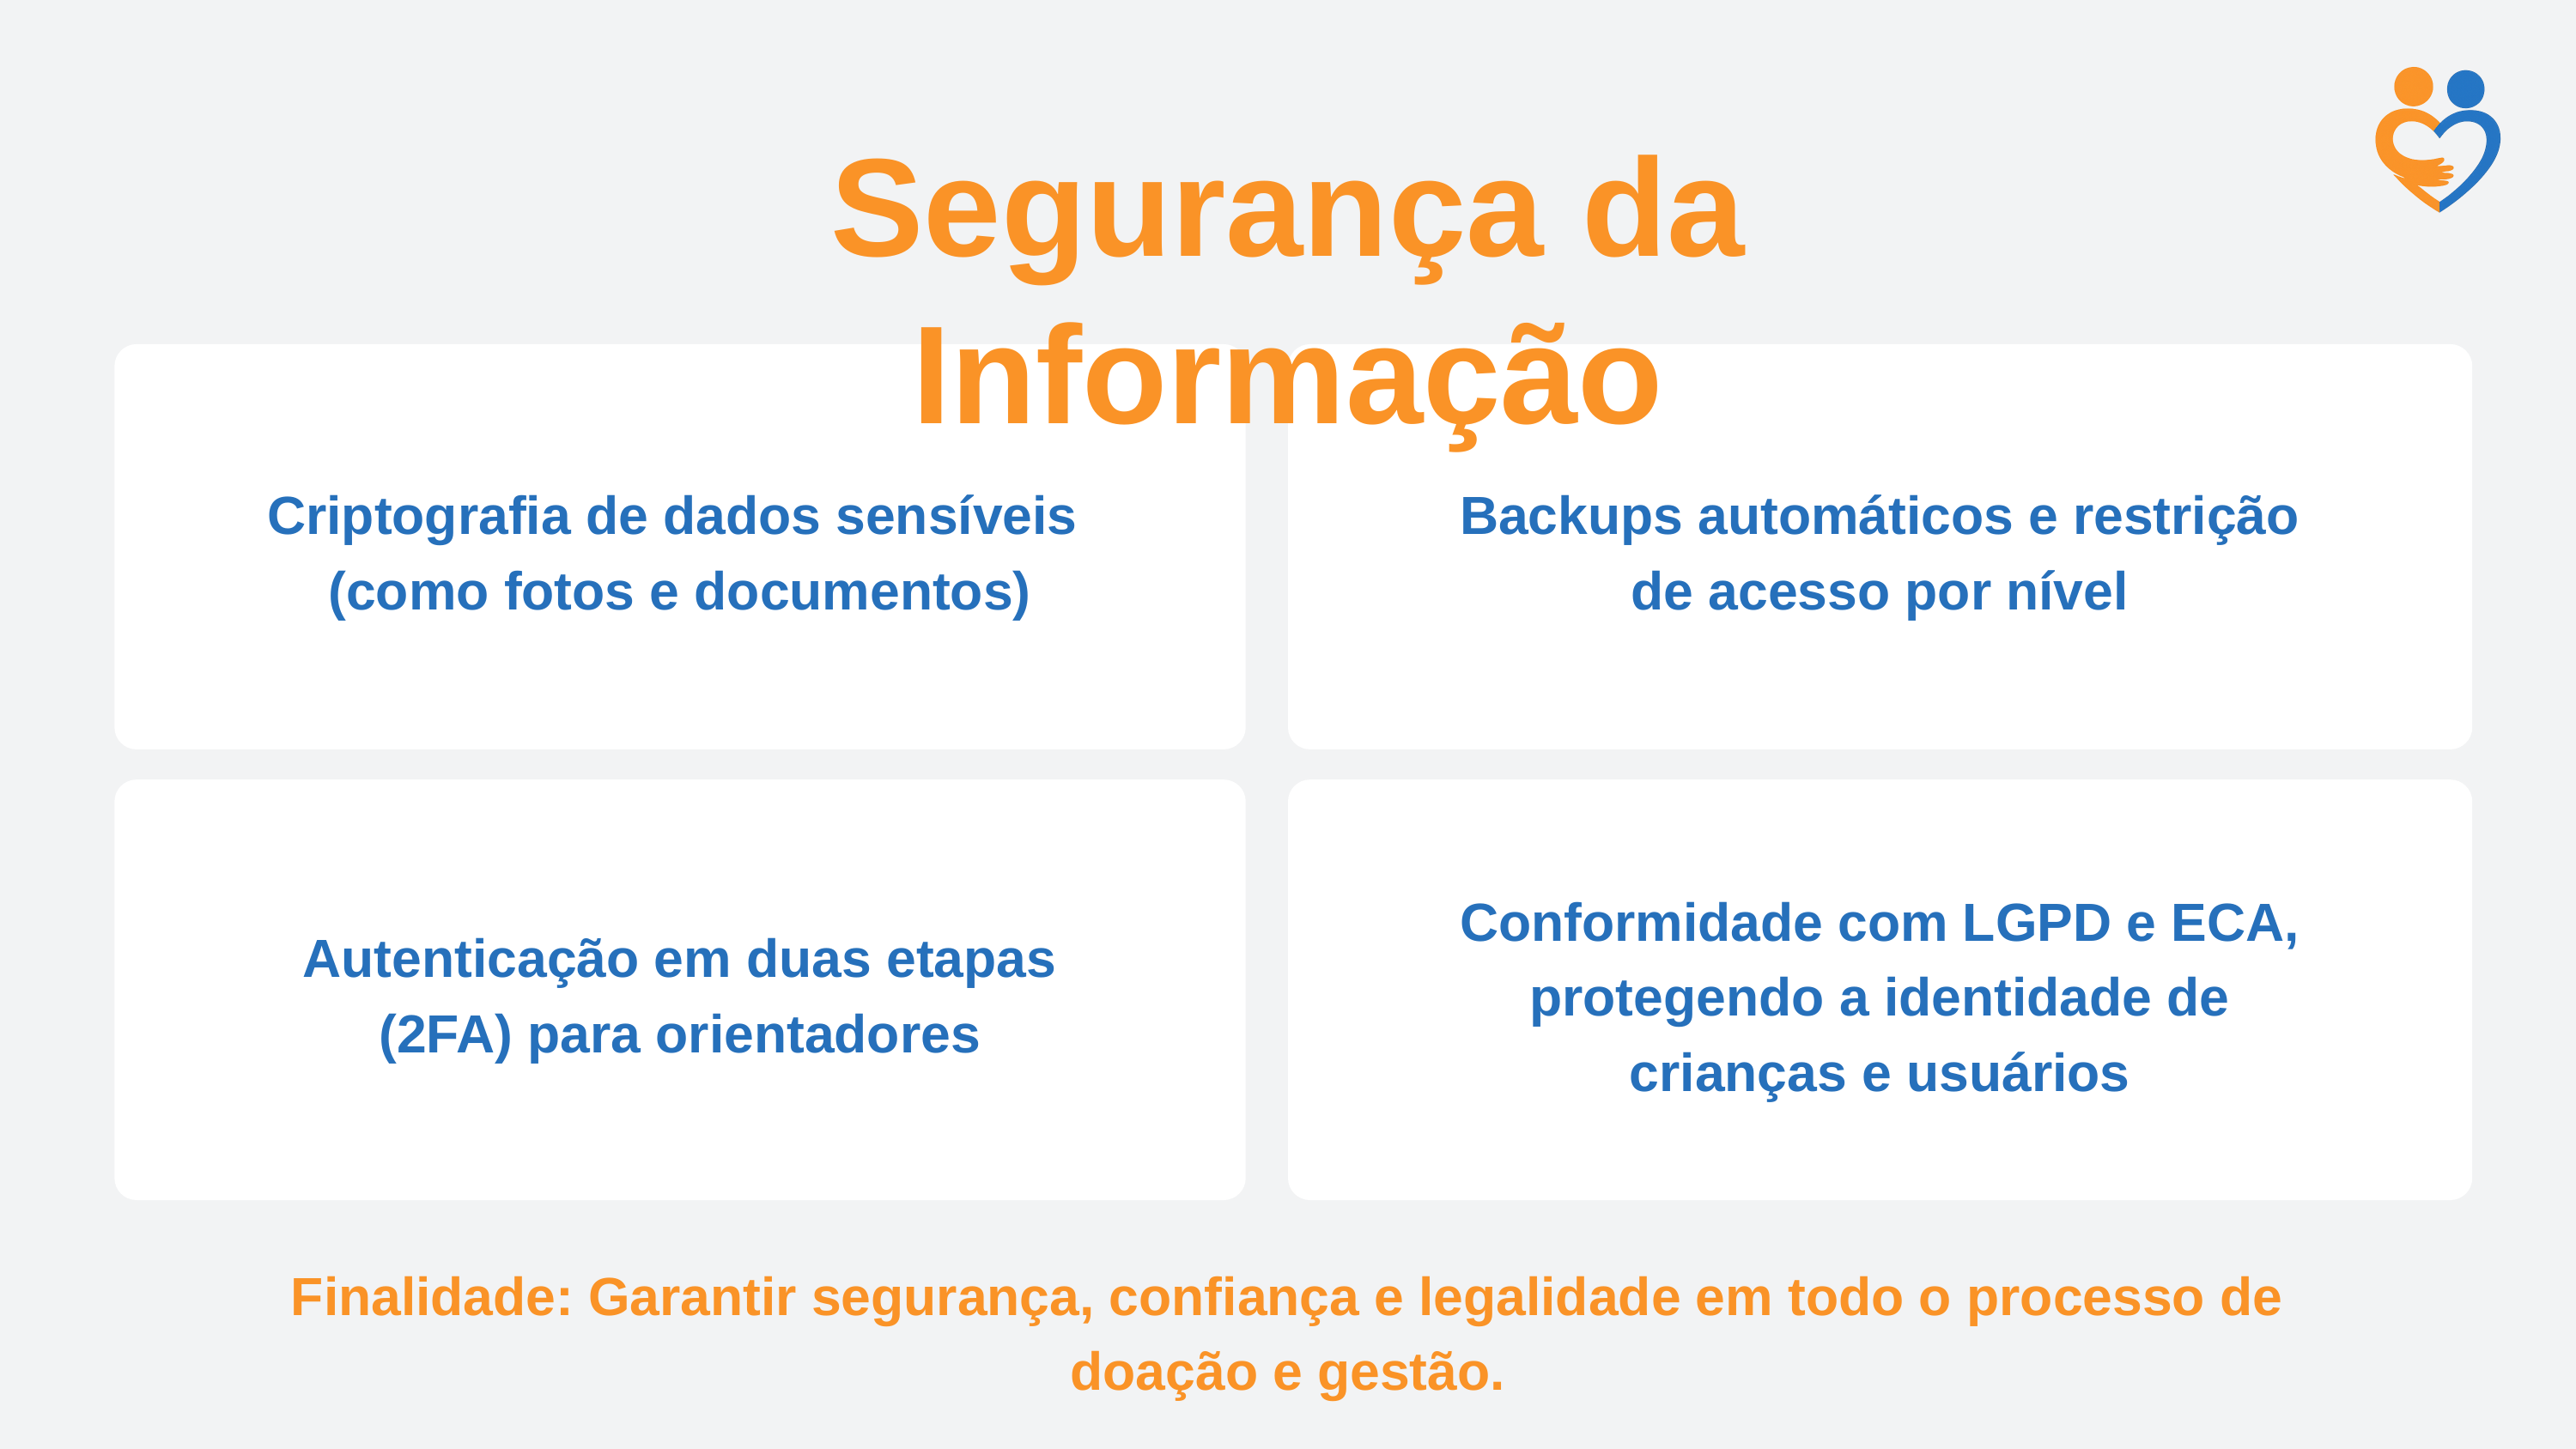

Segurança da Informação

Criptografia de dados sensíveis
(como fotos e documentos)
Backups automáticos e restrição de acesso por nível

Conformidade com LGPD e ECA, protegendo a identidade de crianças e usuários
Autenticação em duas etapas (2FA) para orientadores
Finalidade: Garantir segurança, confiança e legalidade em todo o processo de doação e gestão.